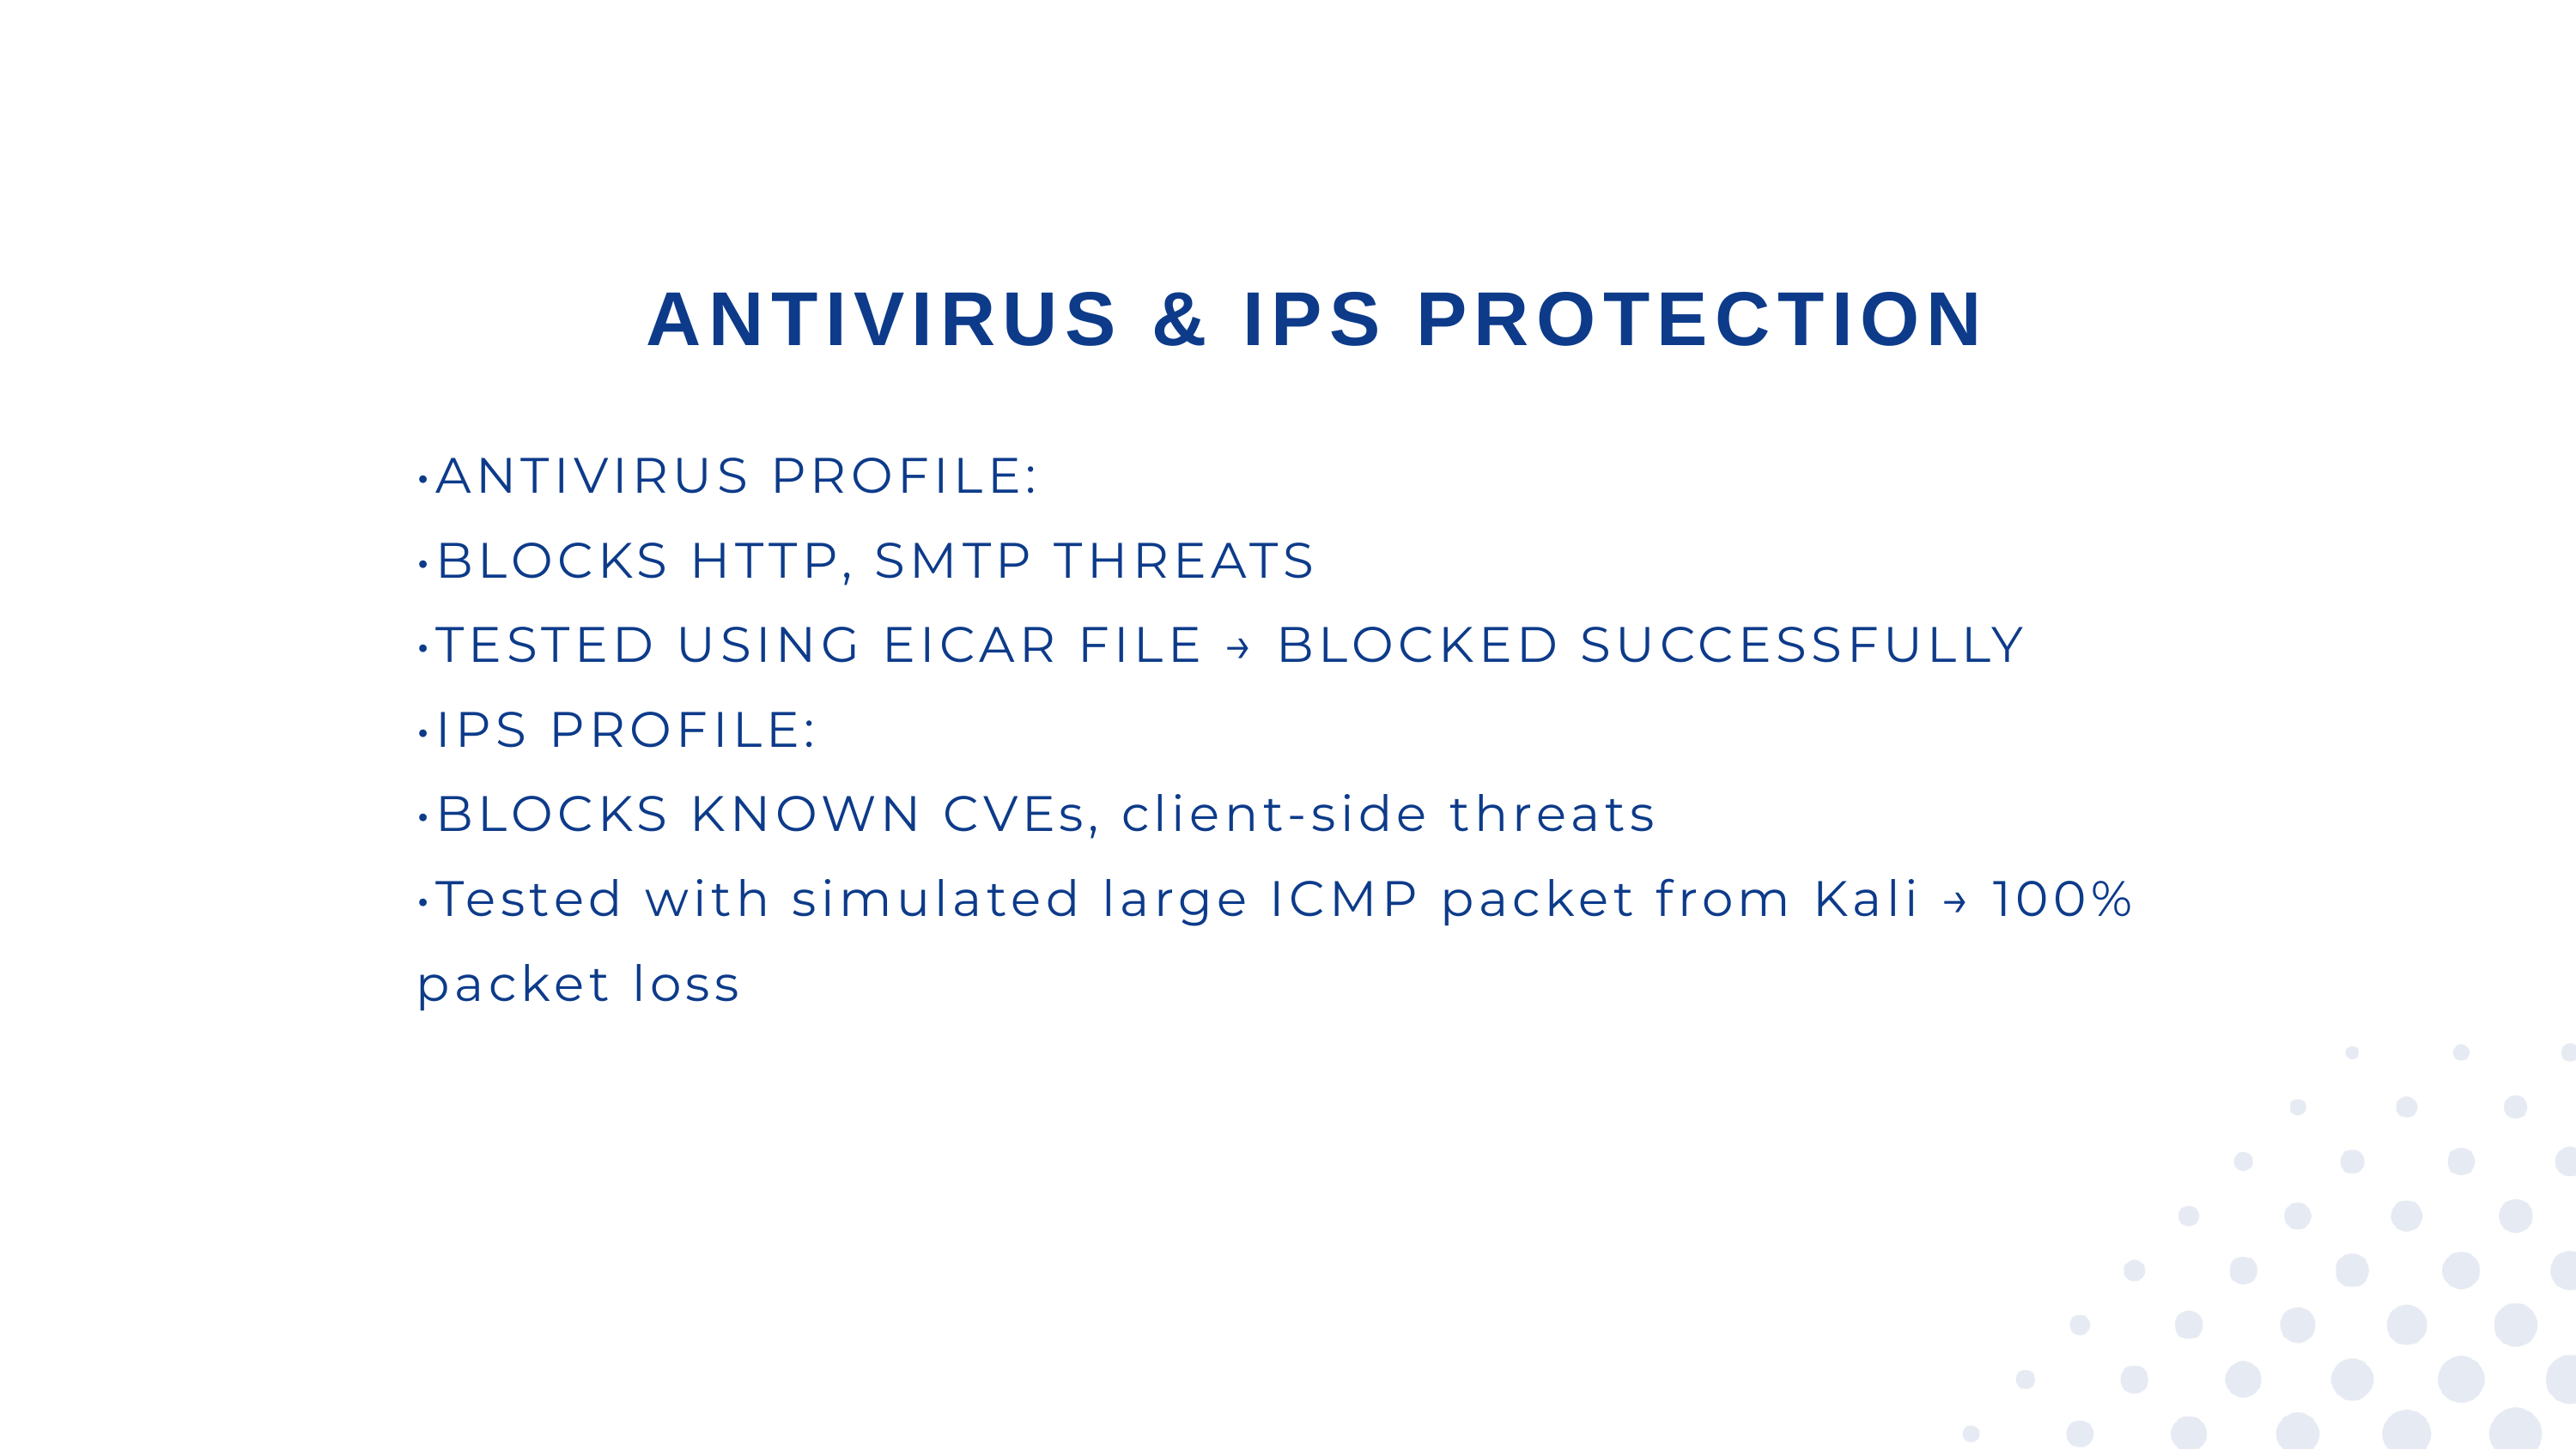

ANTIVIRUS & IPS PROTECTION
•ANTIVIRUS PROFILE:
•BLOCKS HTTP, SMTP THREATS
•TESTED USING EICAR FILE → BLOCKED SUCCESSFULLY
•IPS PROFILE:
•BLOCKS KNOWN CVEs, client-side threats
•Tested with simulated large ICMP packet from Kali → 100% packet loss